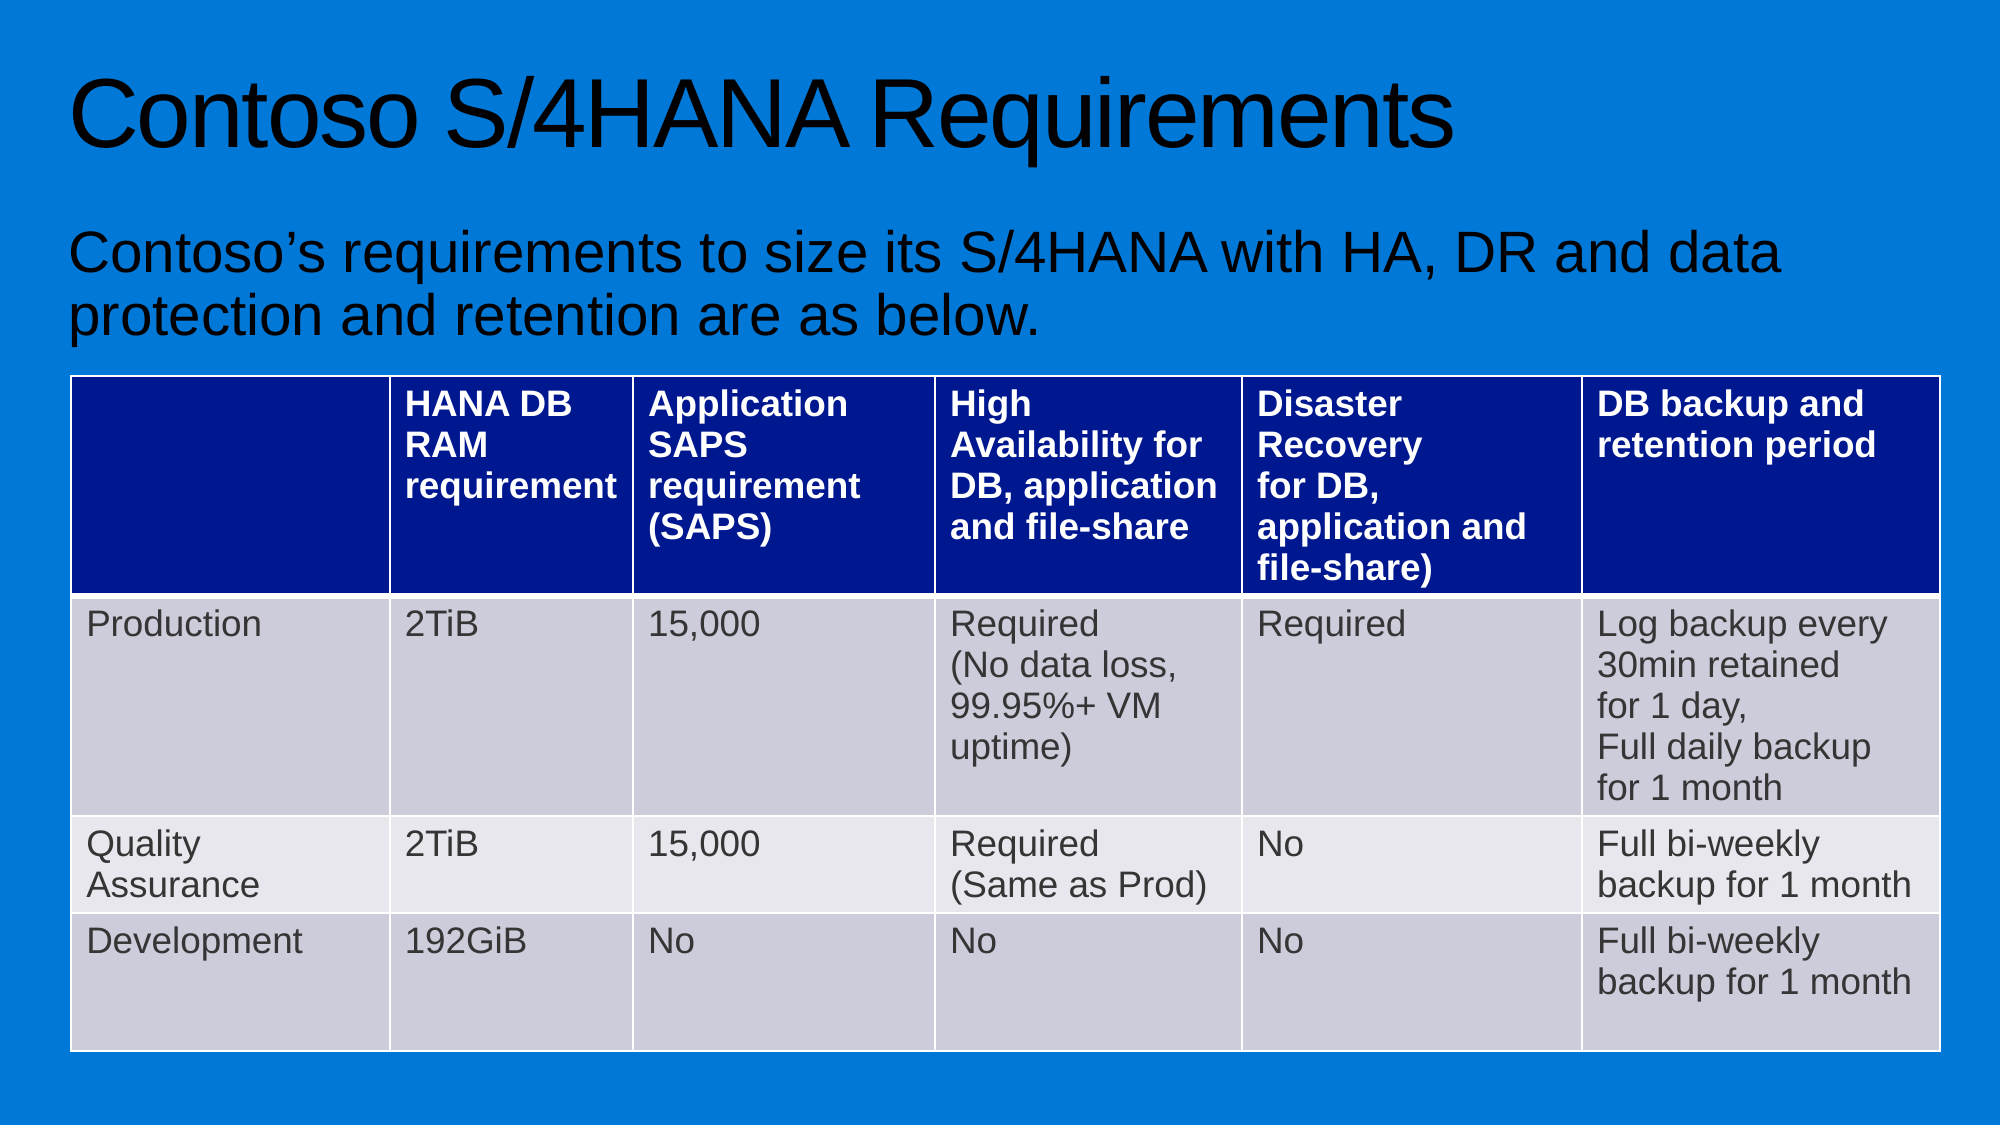

# Contoso S/4HANA Requirements
Contoso’s requirements to size its S/4HANA with HA, DR and data protection and retention are as below.
|  | HANA DB RAM requirement | Application SAPS requirement (SAPS) | High Availability for DB, application and file-share | Disaster Recovery for DB, application and file-share) | DB backup and retention period |
| --- | --- | --- | --- | --- | --- |
| Production | 2TiB | 15,000 | Required (No data loss, 99.95%+ VM uptime) | Required | Log backup every 30min retained for 1 day, Full daily backup for 1 month |
| Quality Assurance | 2TiB | 15,000 | Required (Same as Prod) | No | Full bi-weekly backup for 1 month |
| Development | 192GiB | No | No | No | Full bi-weekly backup for 1 month |